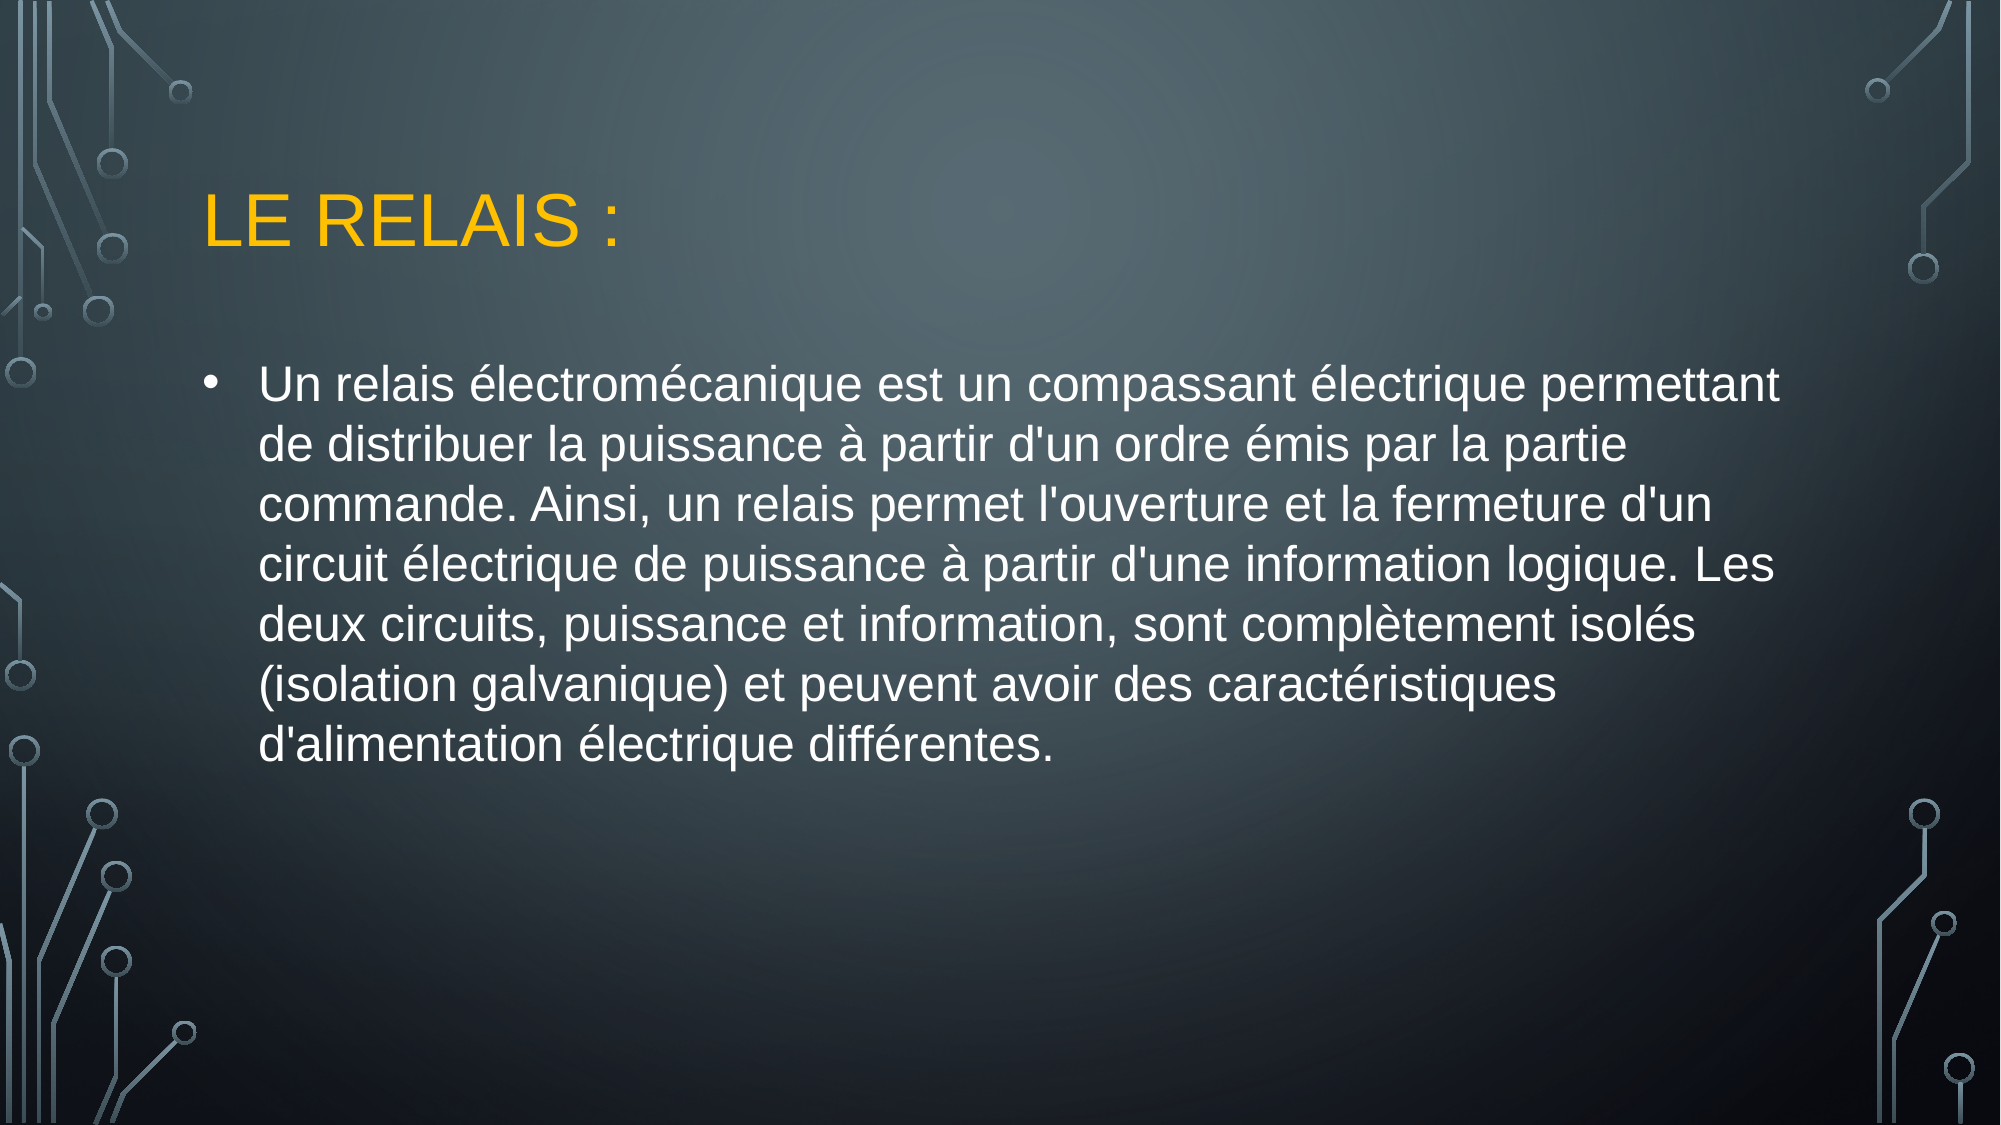

# Le relais :
Un relais électromécanique est un compassant électrique permettant de distribuer la puissance à partir d'un ordre émis par la partie commande. Ainsi, un relais permet l'ouverture et la fermeture d'un circuit électrique de puissance à partir d'une information logique. Les deux circuits, puissance et information, sont complètement isolés (isolation galvanique) et peuvent avoir des caractéristiques d'alimentation électrique différentes.